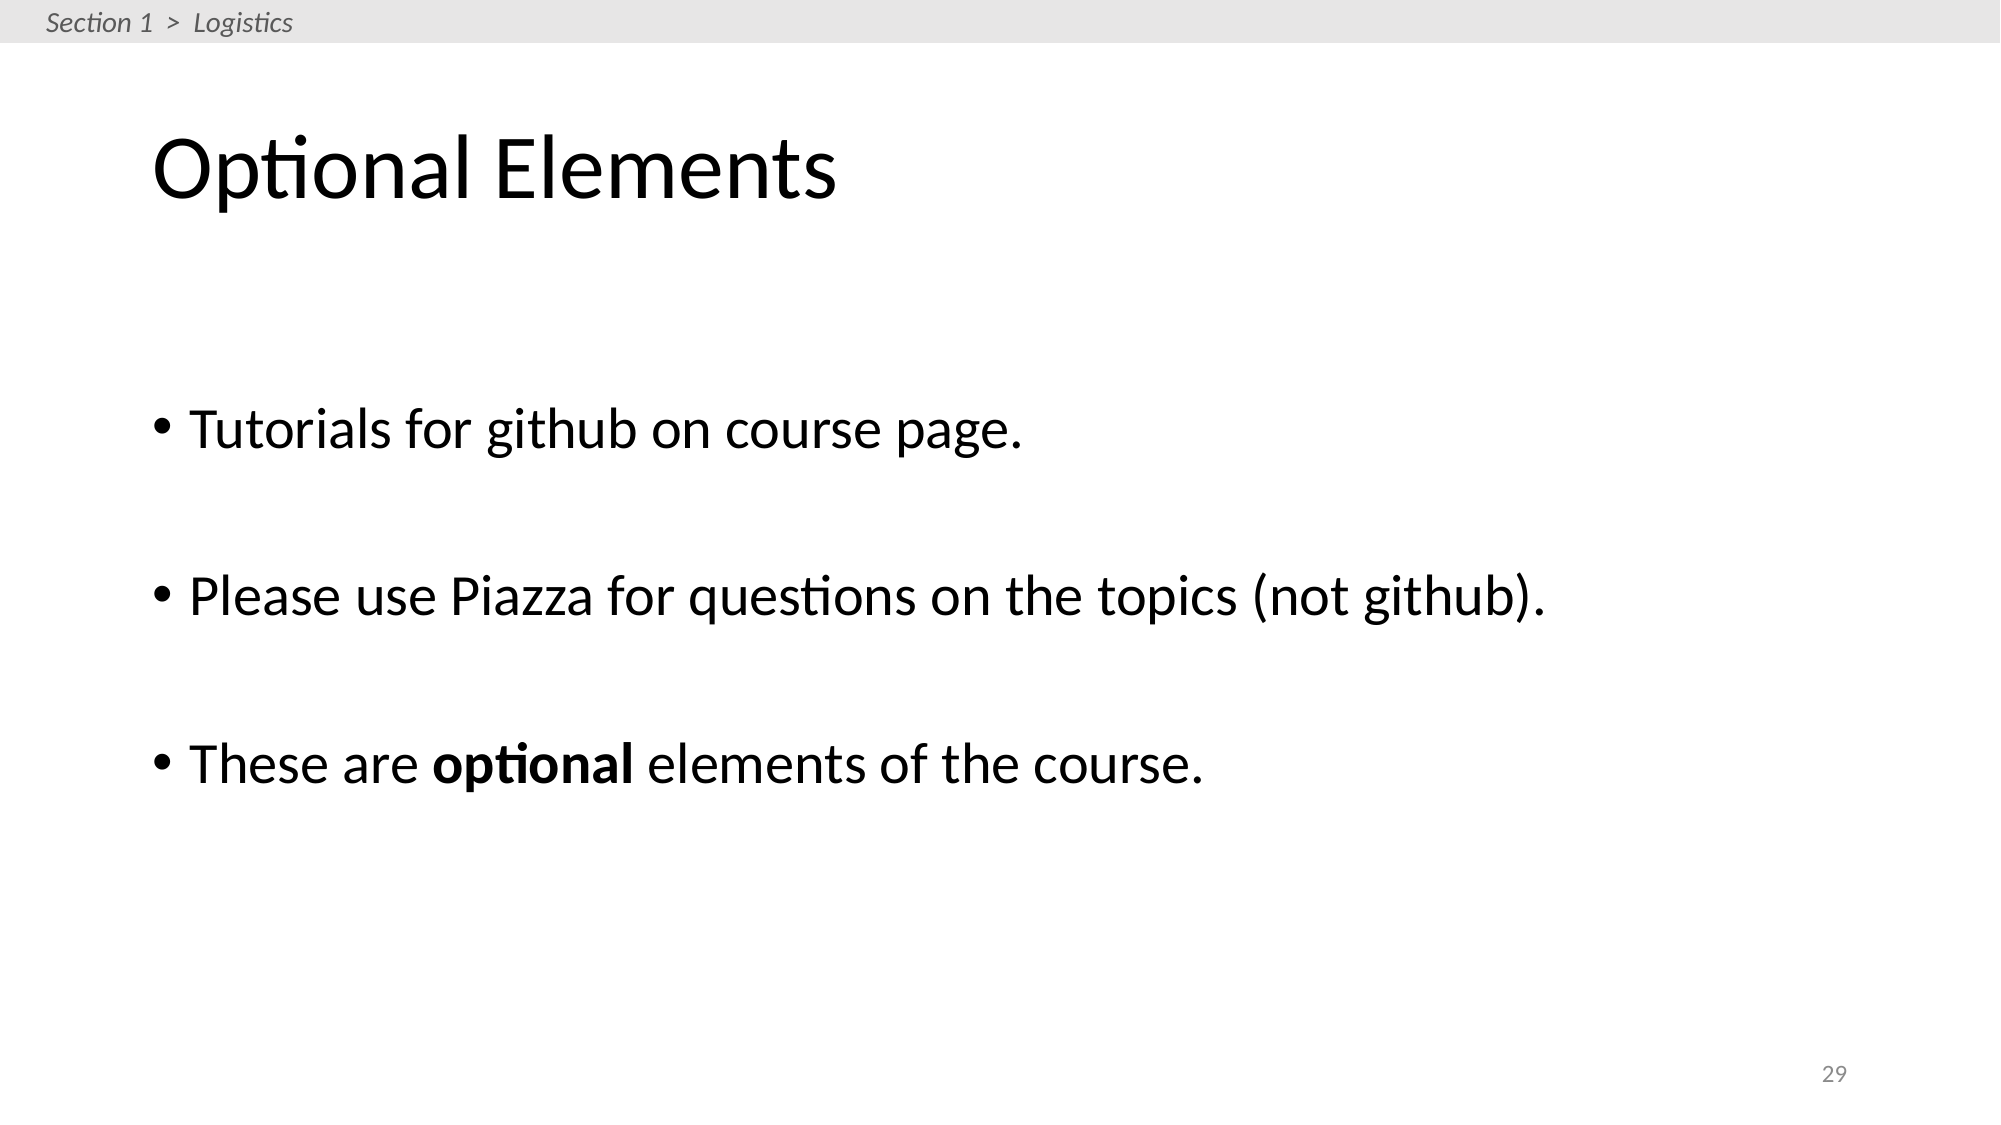

Section 1  >  Logistics
# Optional Elements

Tutorials for github on course page.

Please use Piazza for questions on the topics (not github).

These are optional elements of the course.
29